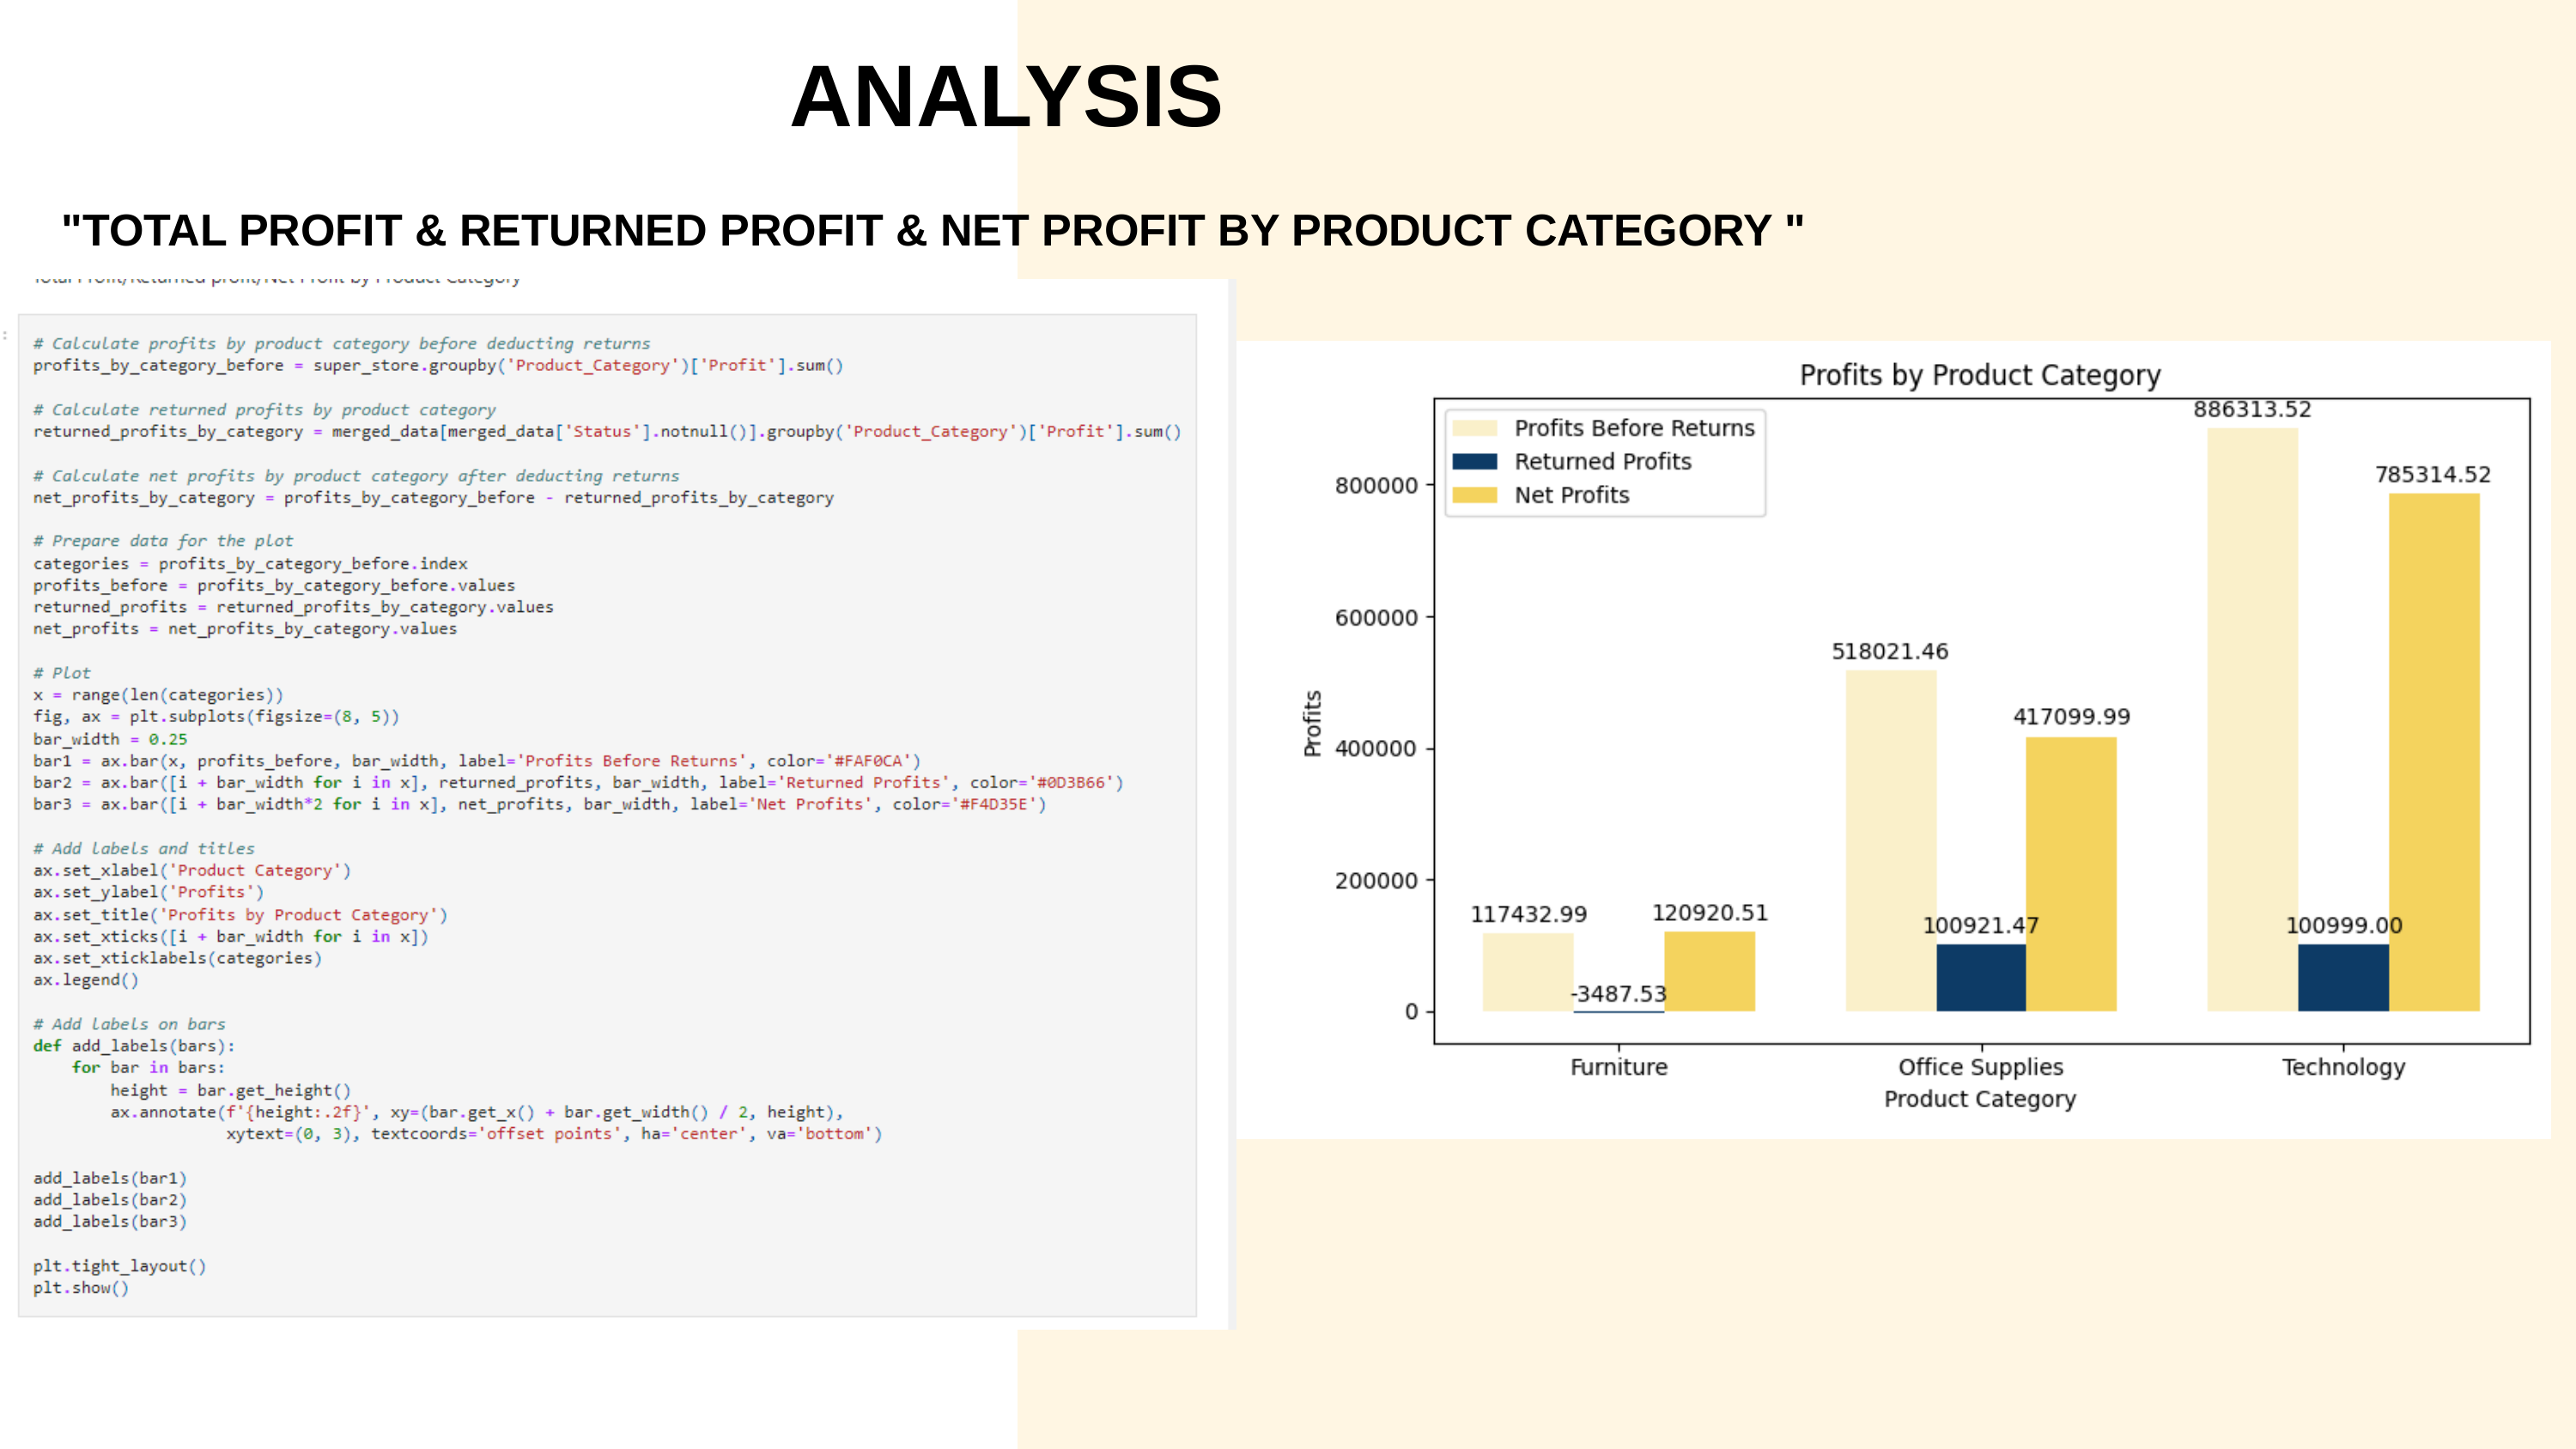

ANALYSIS
 "TOTAL PROFIT & RETURNED PROFIT & NET PROFIT BY PRODUCT CATEGORY "